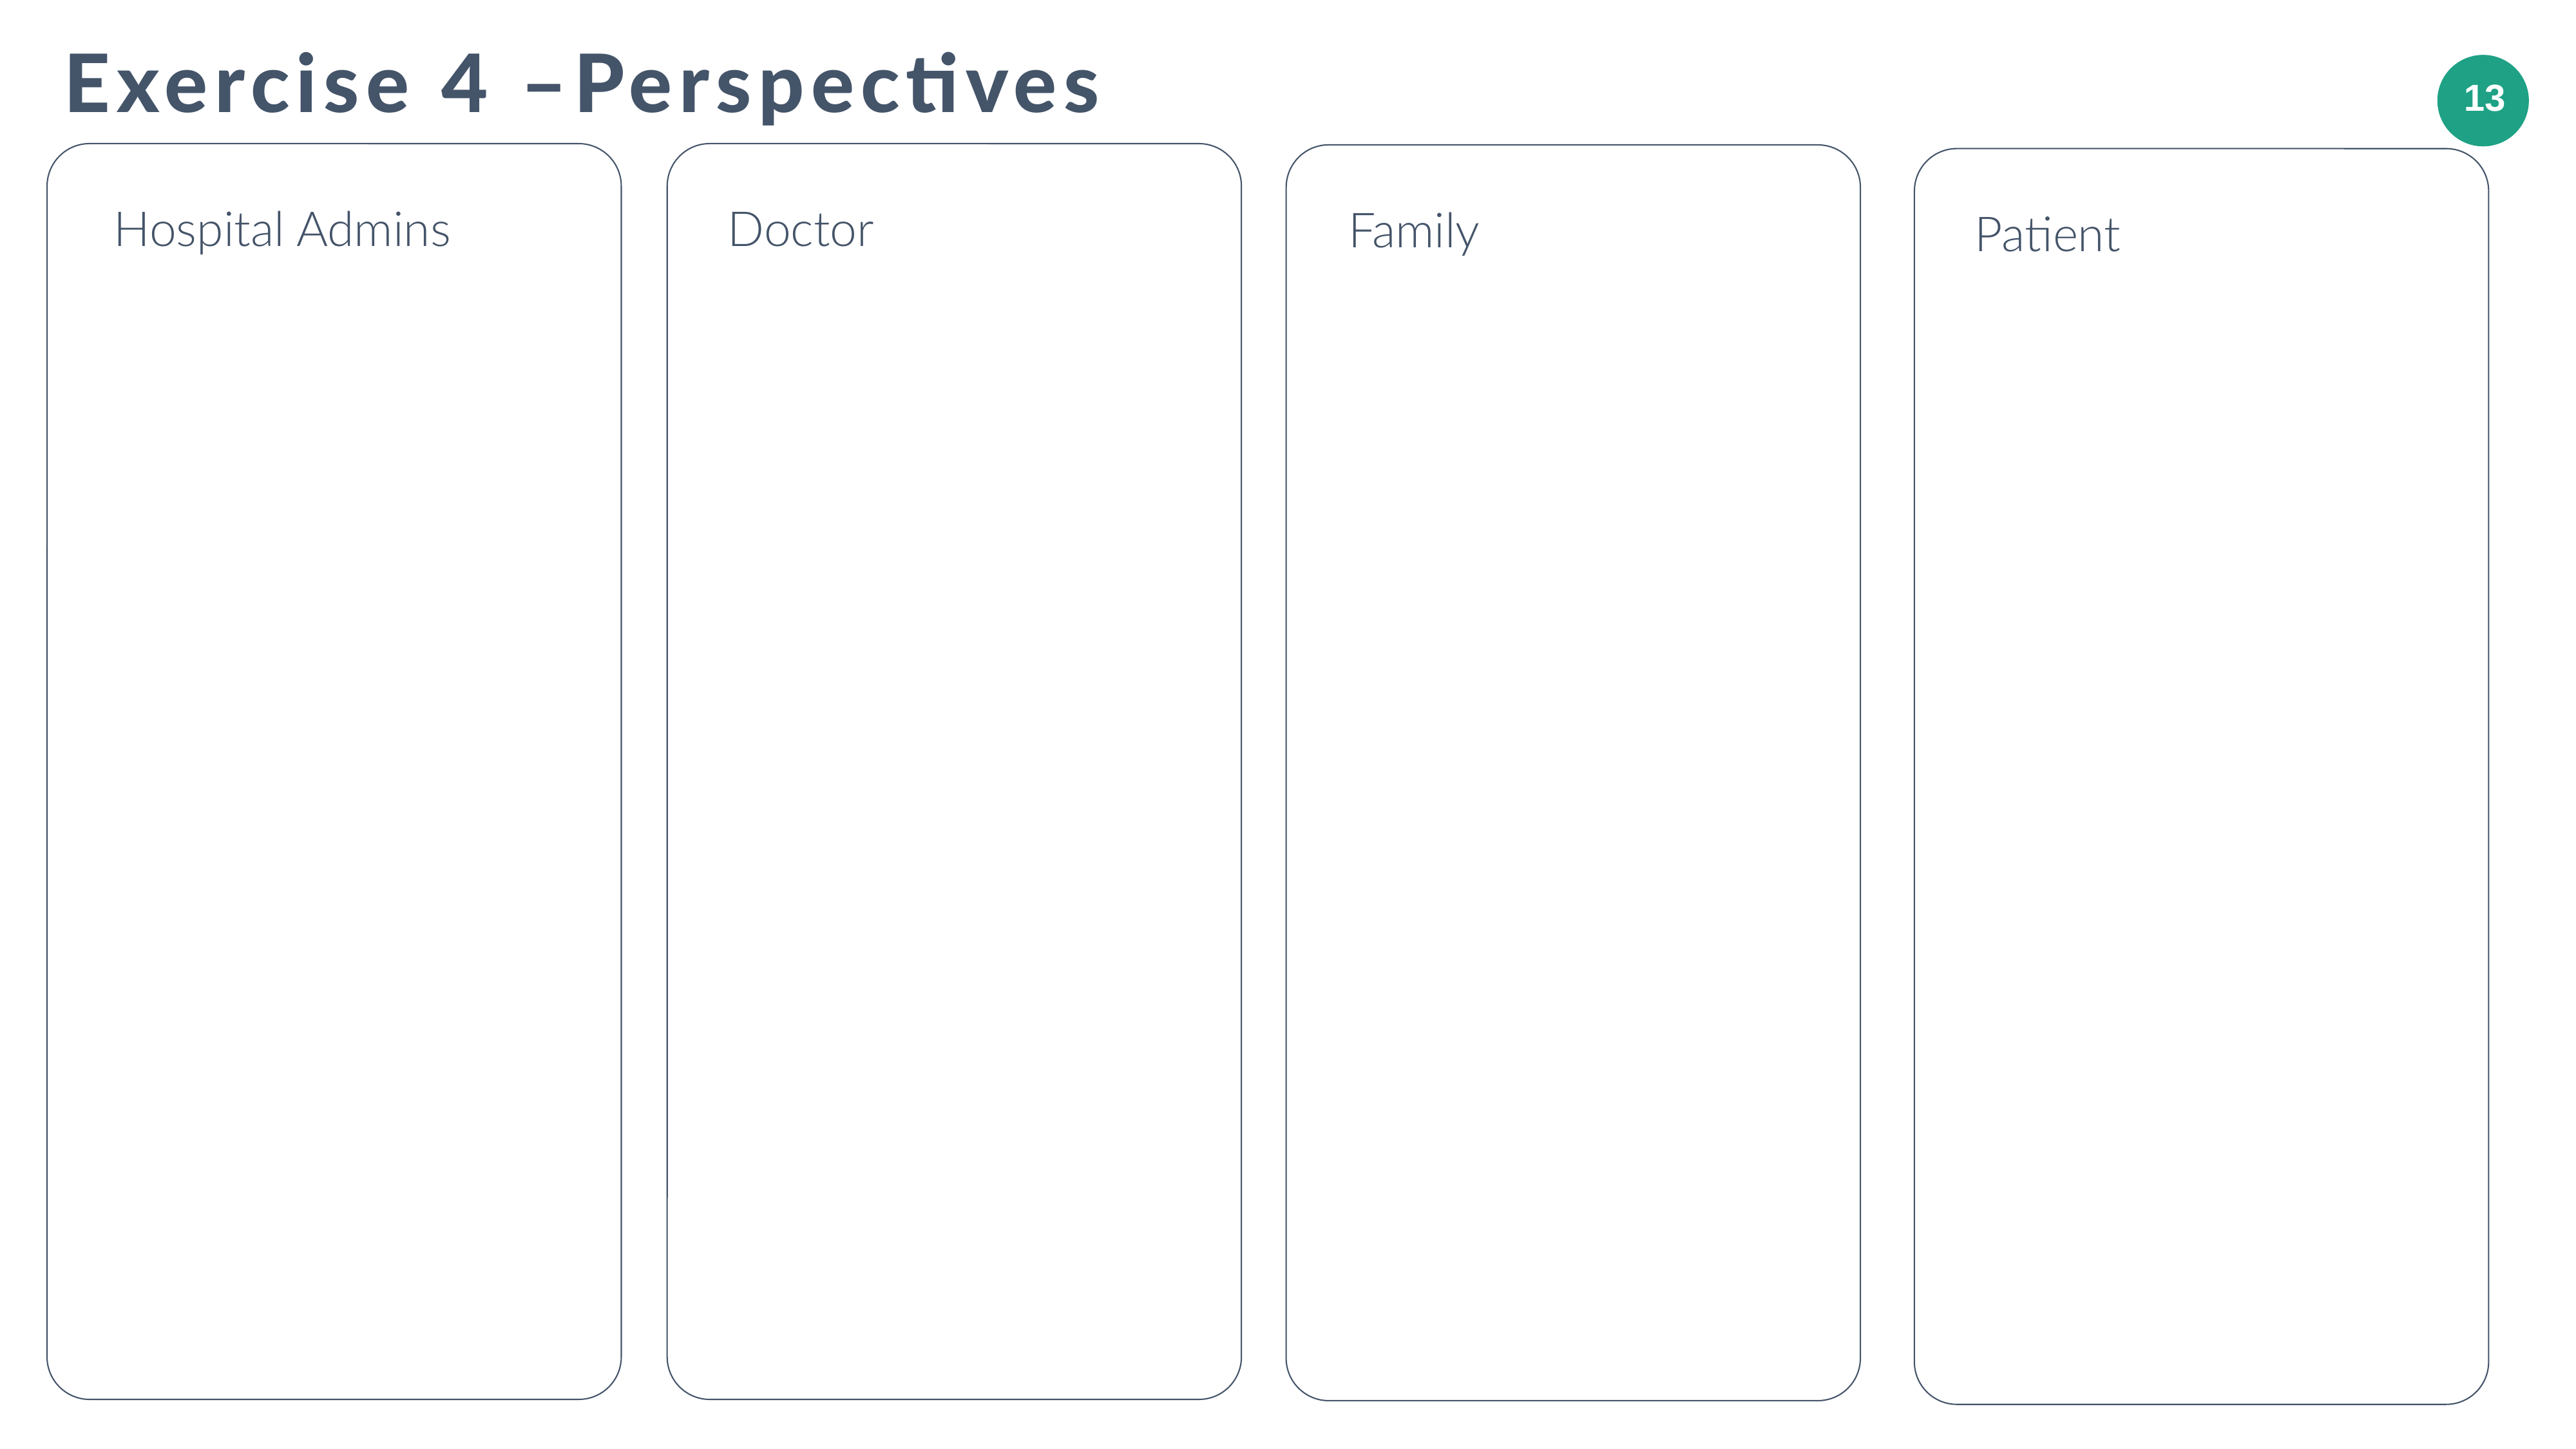

Exercise 4 –Perspectives

Doctor
Hospital Admins
Family
Patient